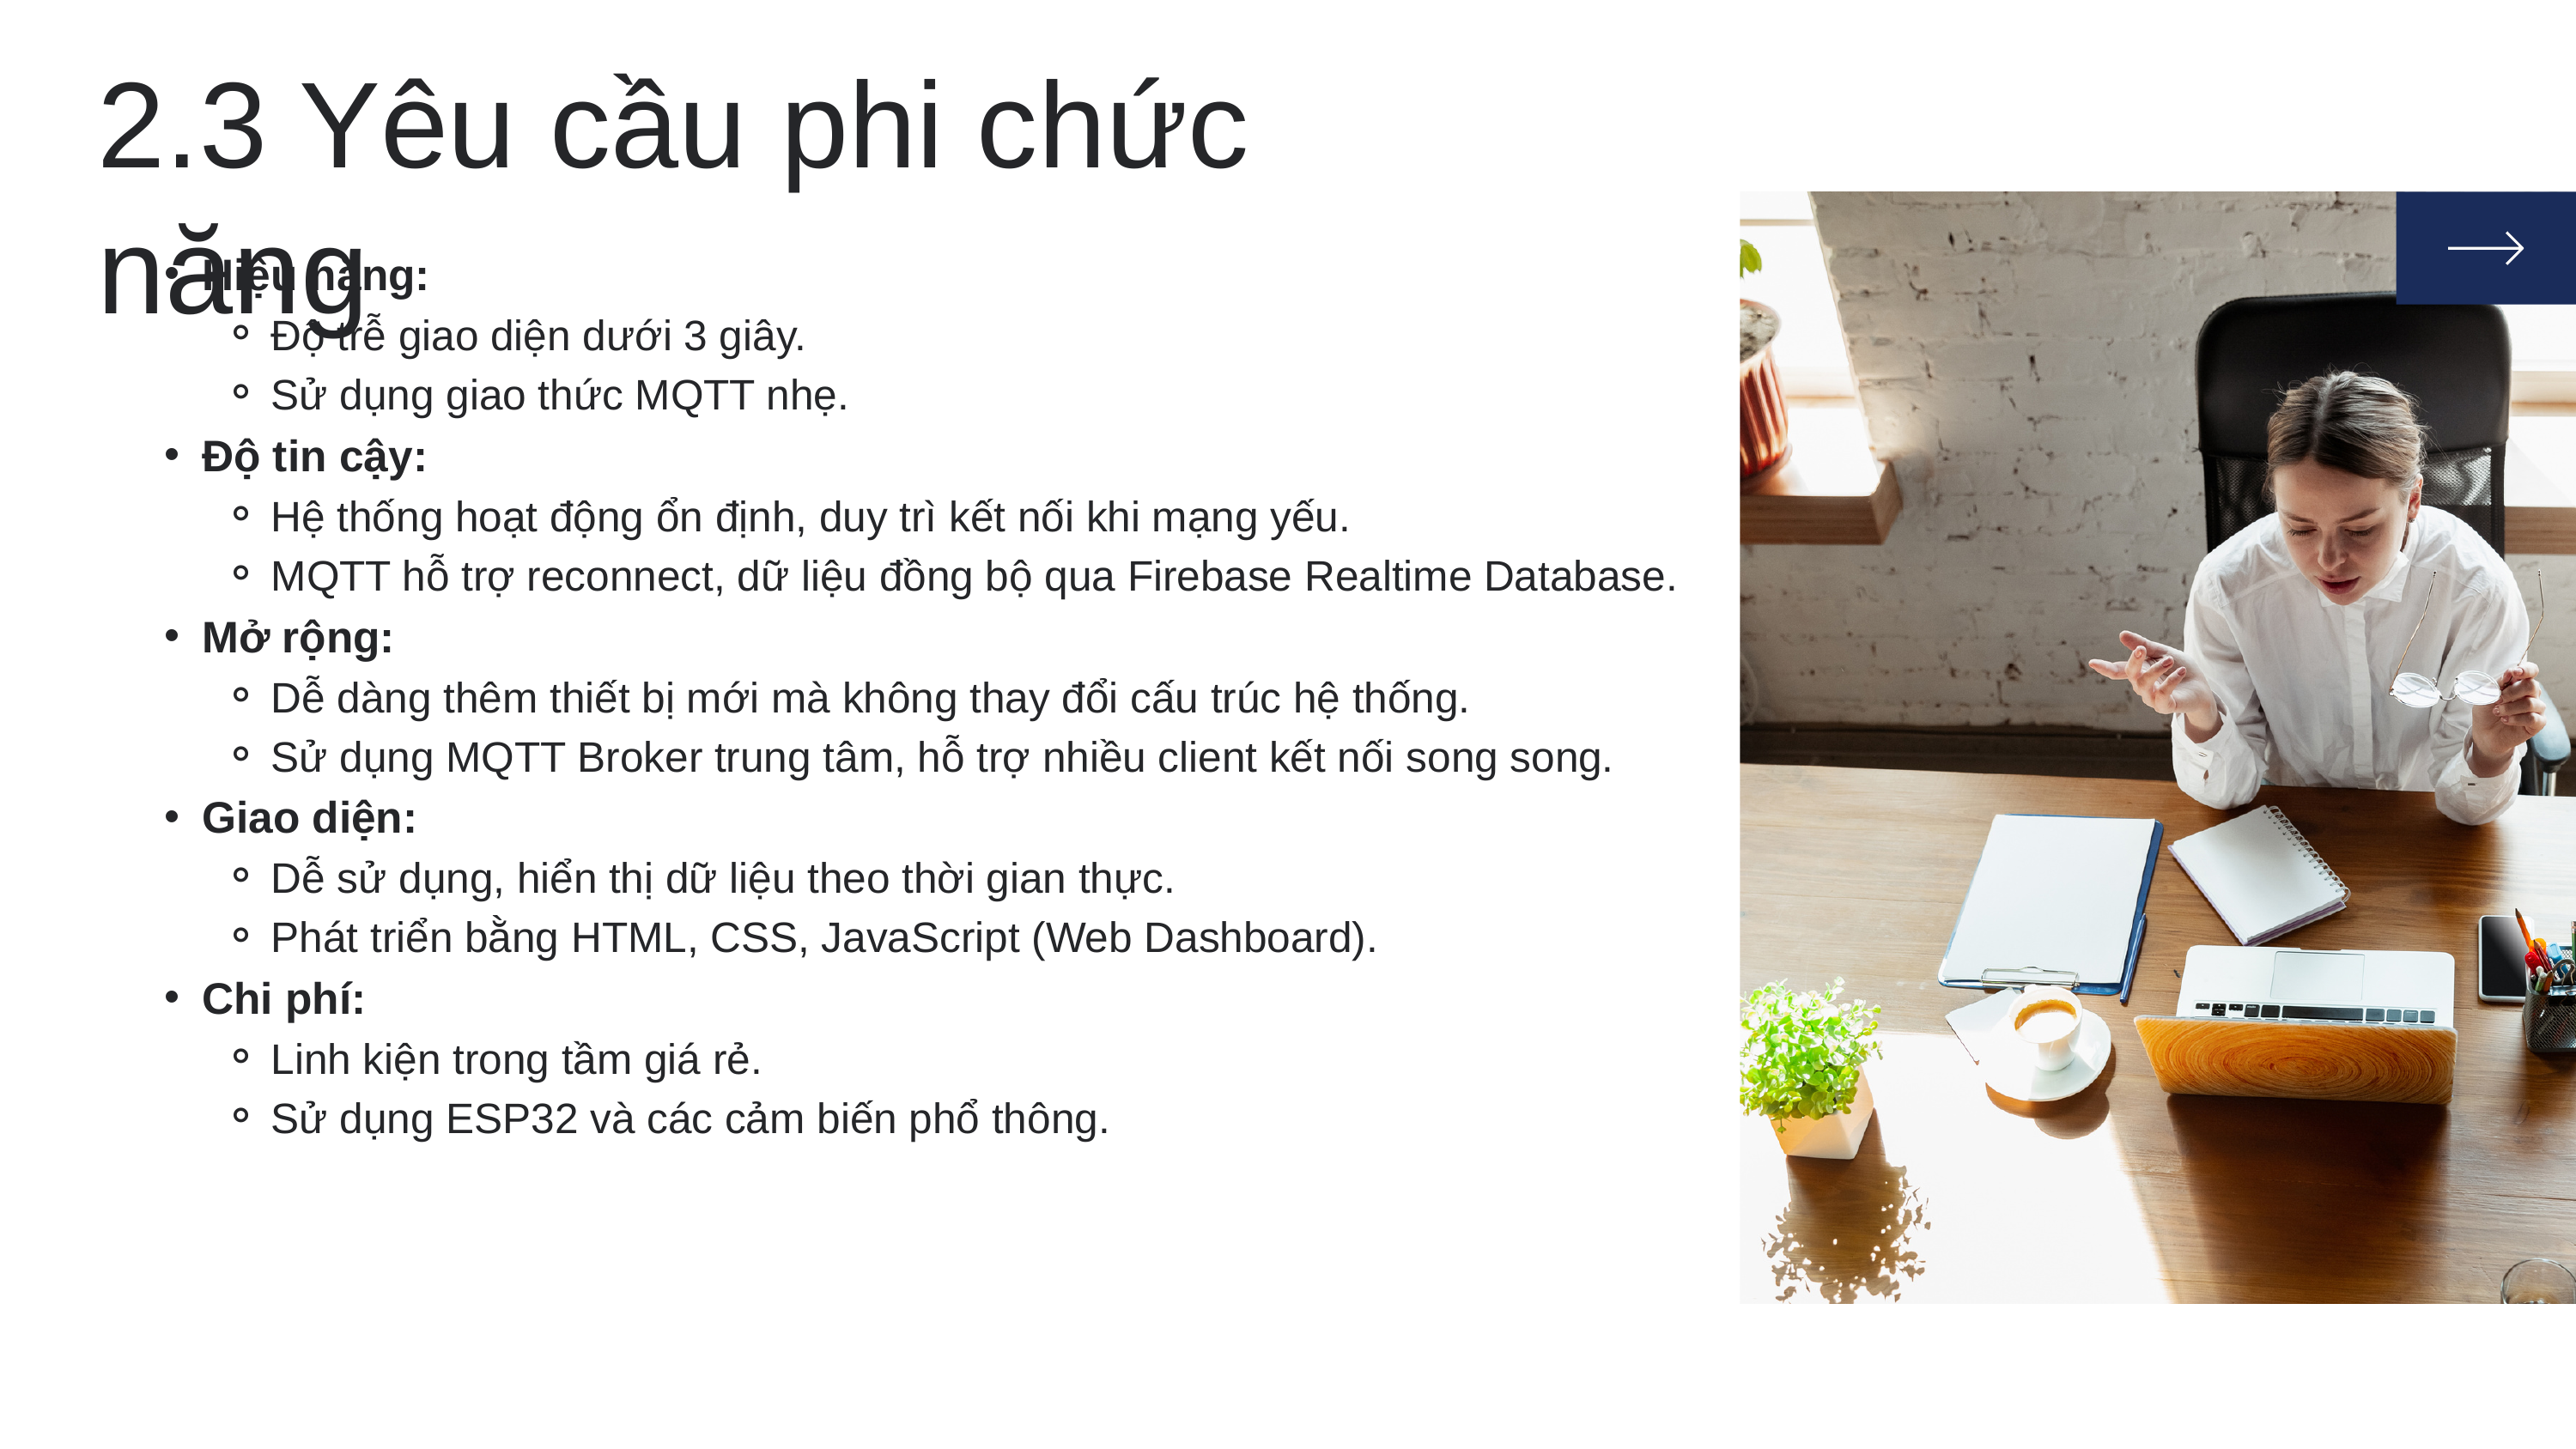

2.3 Yêu cầu phi chức năng

Hiệu năng:
Độ trễ giao diện dưới 3 giây.
Sử dụng giao thức MQTT nhẹ.
Độ tin cậy:
Hệ thống hoạt động ổn định, duy trì kết nối khi mạng yếu.
MQTT hỗ trợ reconnect, dữ liệu đồng bộ qua Firebase Realtime Database.
Mở rộng:
Dễ dàng thêm thiết bị mới mà không thay đổi cấu trúc hệ thống.
Sử dụng MQTT Broker trung tâm, hỗ trợ nhiều client kết nối song song.
Giao diện:
Dễ sử dụng, hiển thị dữ liệu theo thời gian thực.
Phát triển bằng HTML, CSS, JavaScript (Web Dashboard).
Chi phí:
Linh kiện trong tầm giá rẻ.
Sử dụng ESP32 và các cảm biến phổ thông.